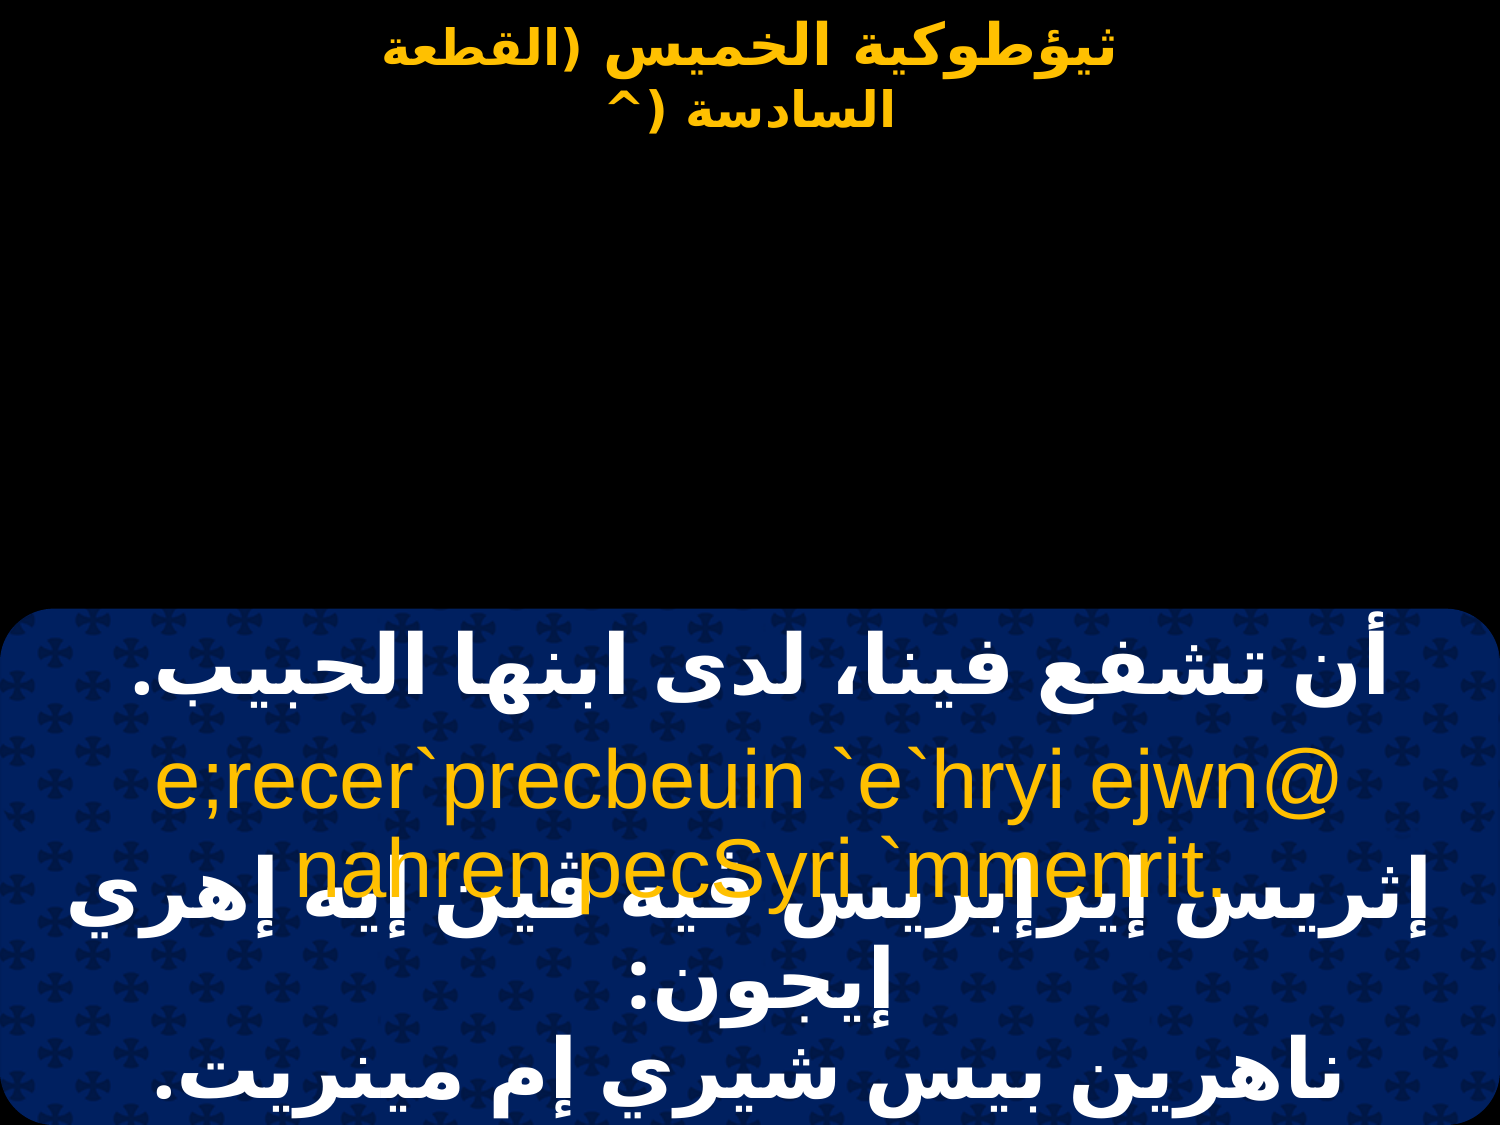

أن تشفع فينا، لدى ابنها الحبيب.
e;recer`precbeuin `e`hryi ejwn@
 nahren pecSyri `mmenrit.
إثريس إيرإبريس ڤيه ڤين إيه إهري إيجون:
ناهرين بيس شيري إم مينريت.